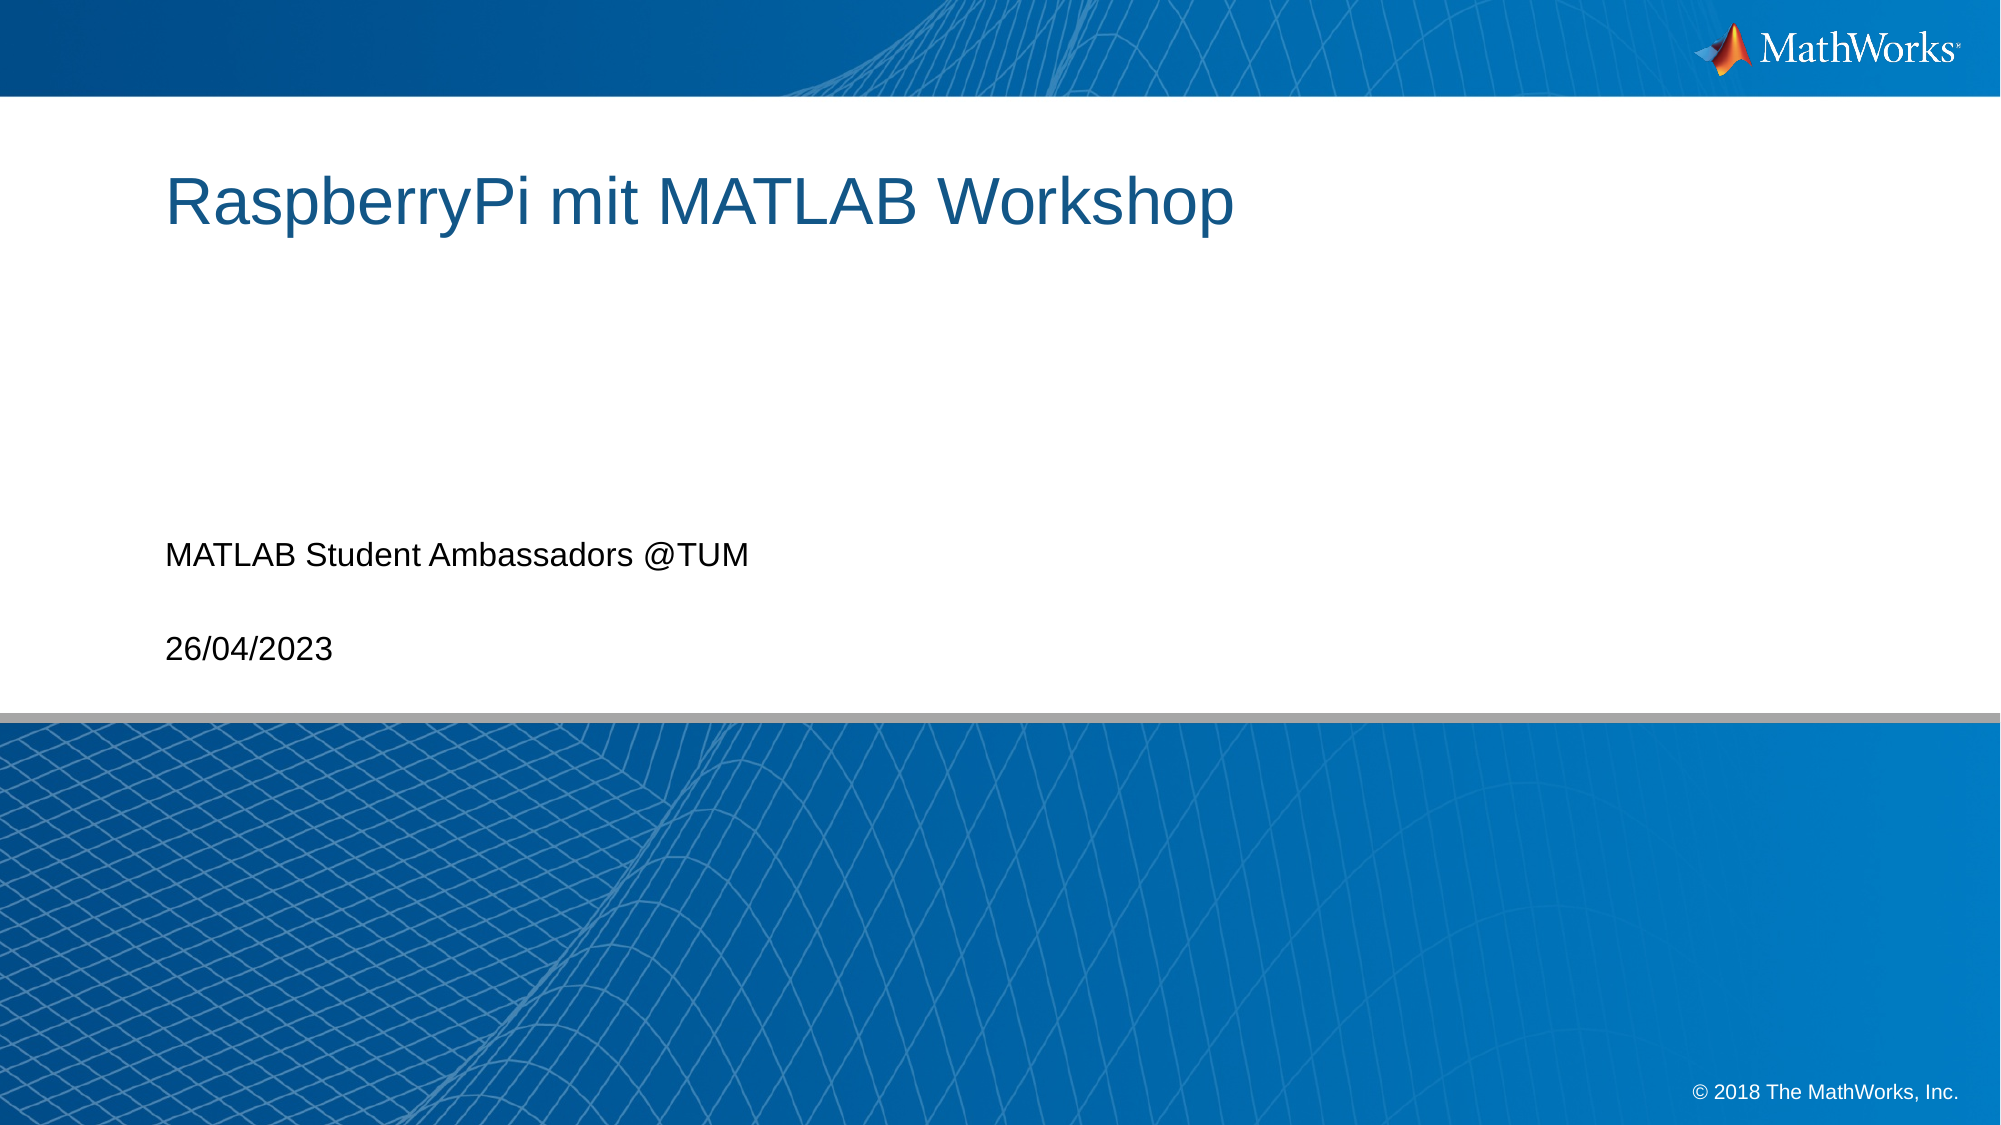

# RaspberryPi mit MATLAB Workshop
MATLAB Student Ambassadors @TUM

26/04/2023